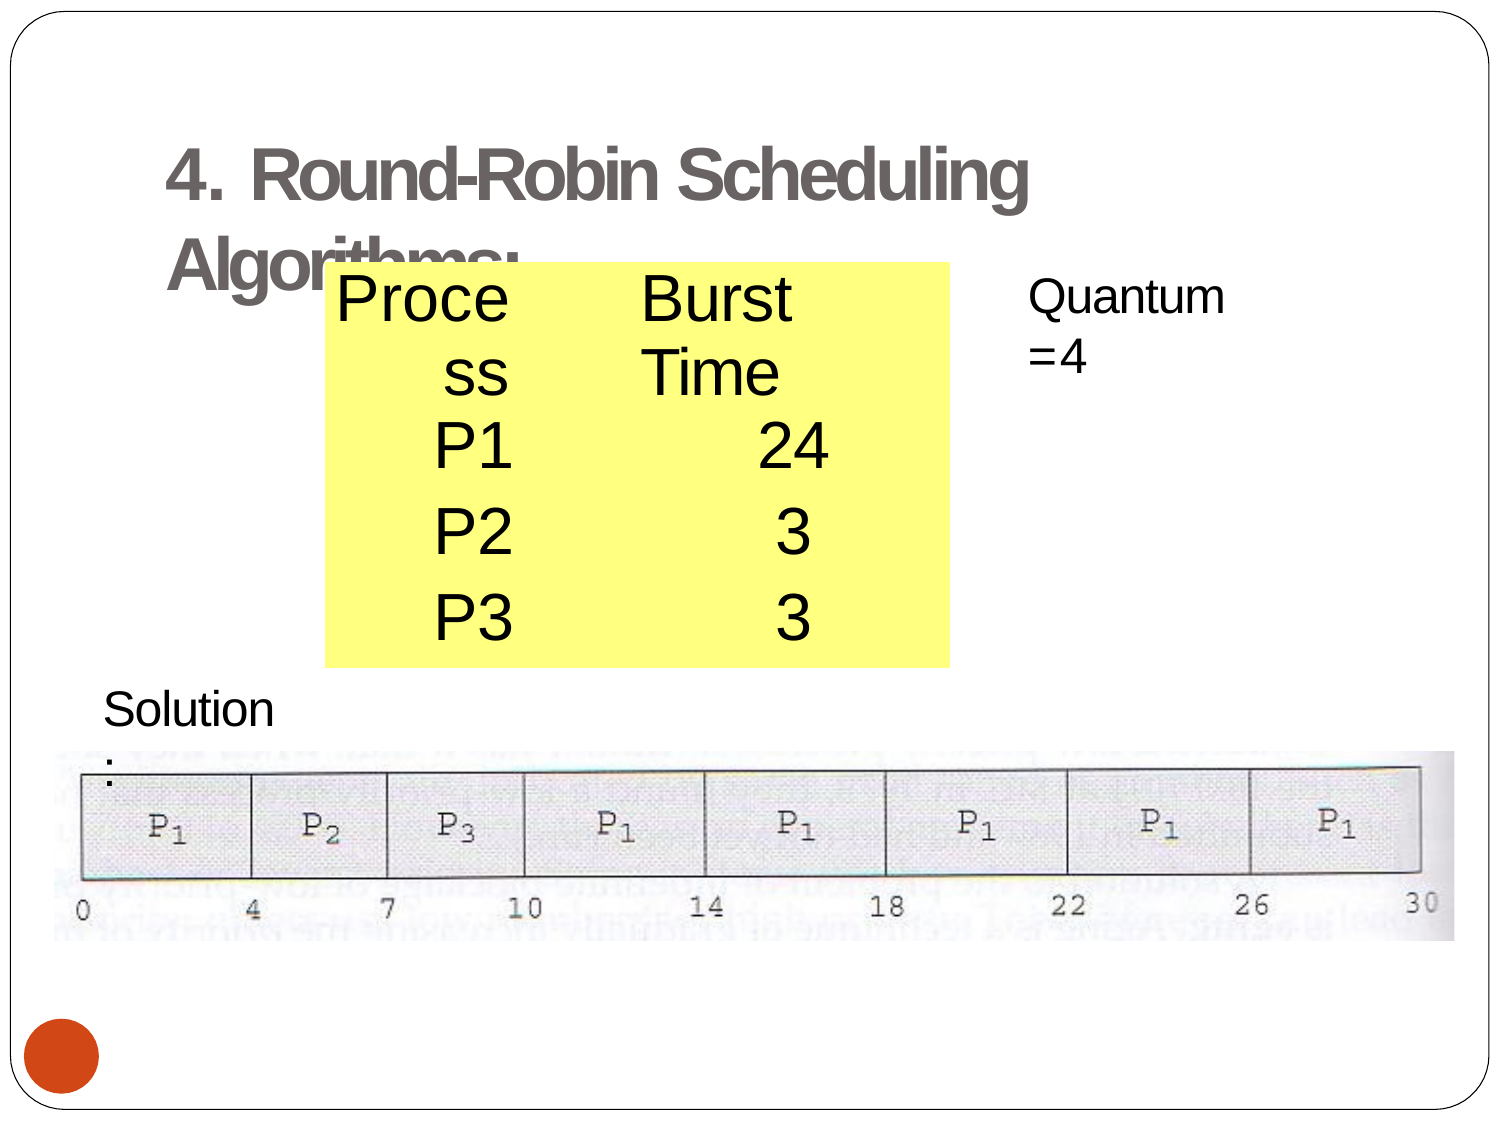

# 4. Round-Robin Scheduling Algorithms:
Quantum =4
| Process | Burst Time |
| --- | --- |
| P1 | 24 |
| P2 | 3 |
| P3 | 3 |
Solution :